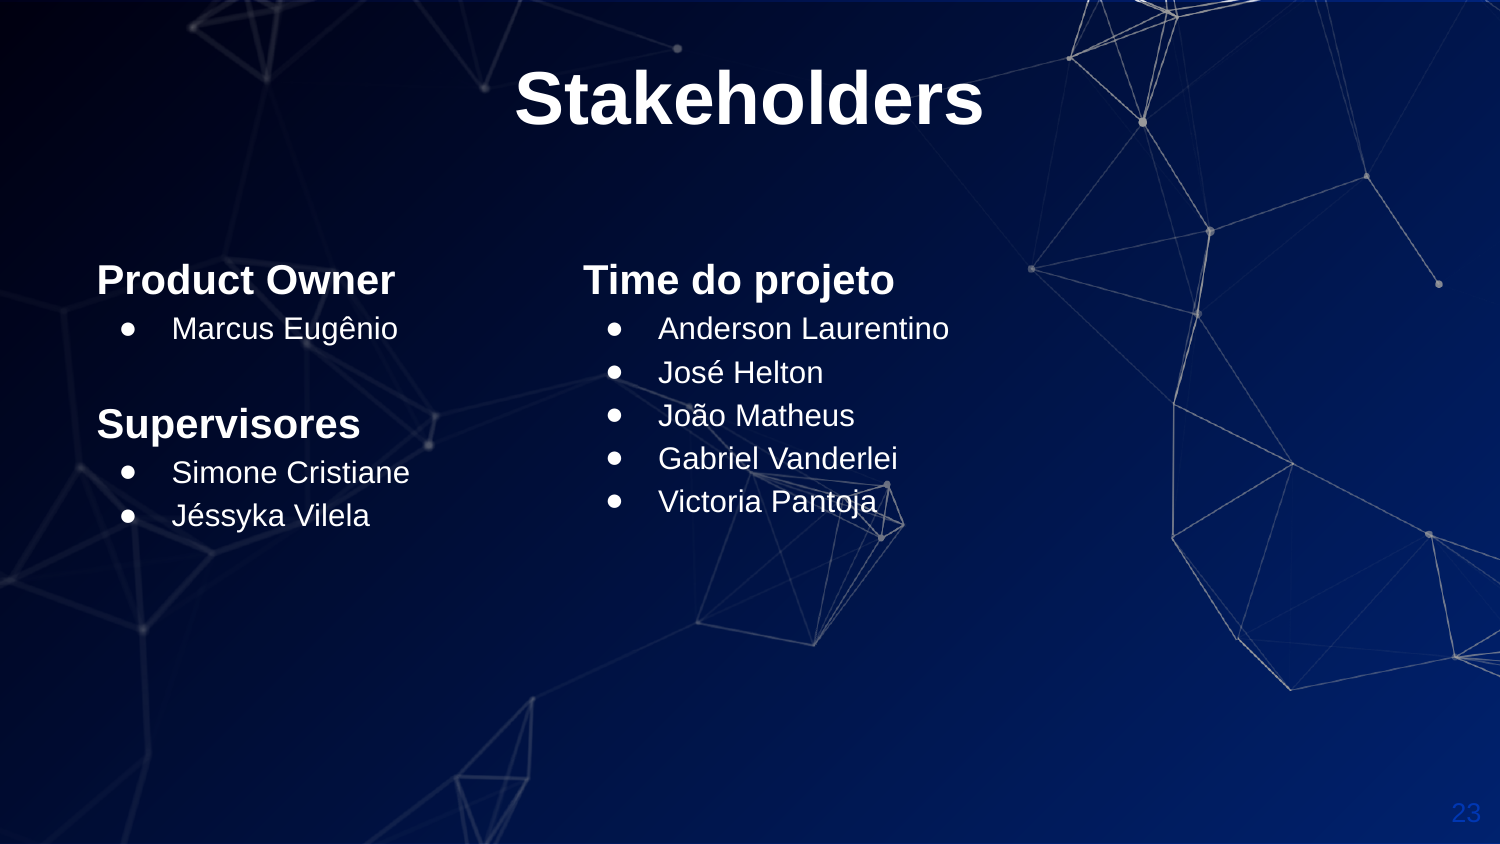

# Stakeholders
Product Owner
Marcus Eugênio

Supervisores
Simone Cristiane
Jéssyka Vilela
Time do projeto
Anderson Laurentino
José Helton
João Matheus
Gabriel Vanderlei
Victoria Pantoja

23